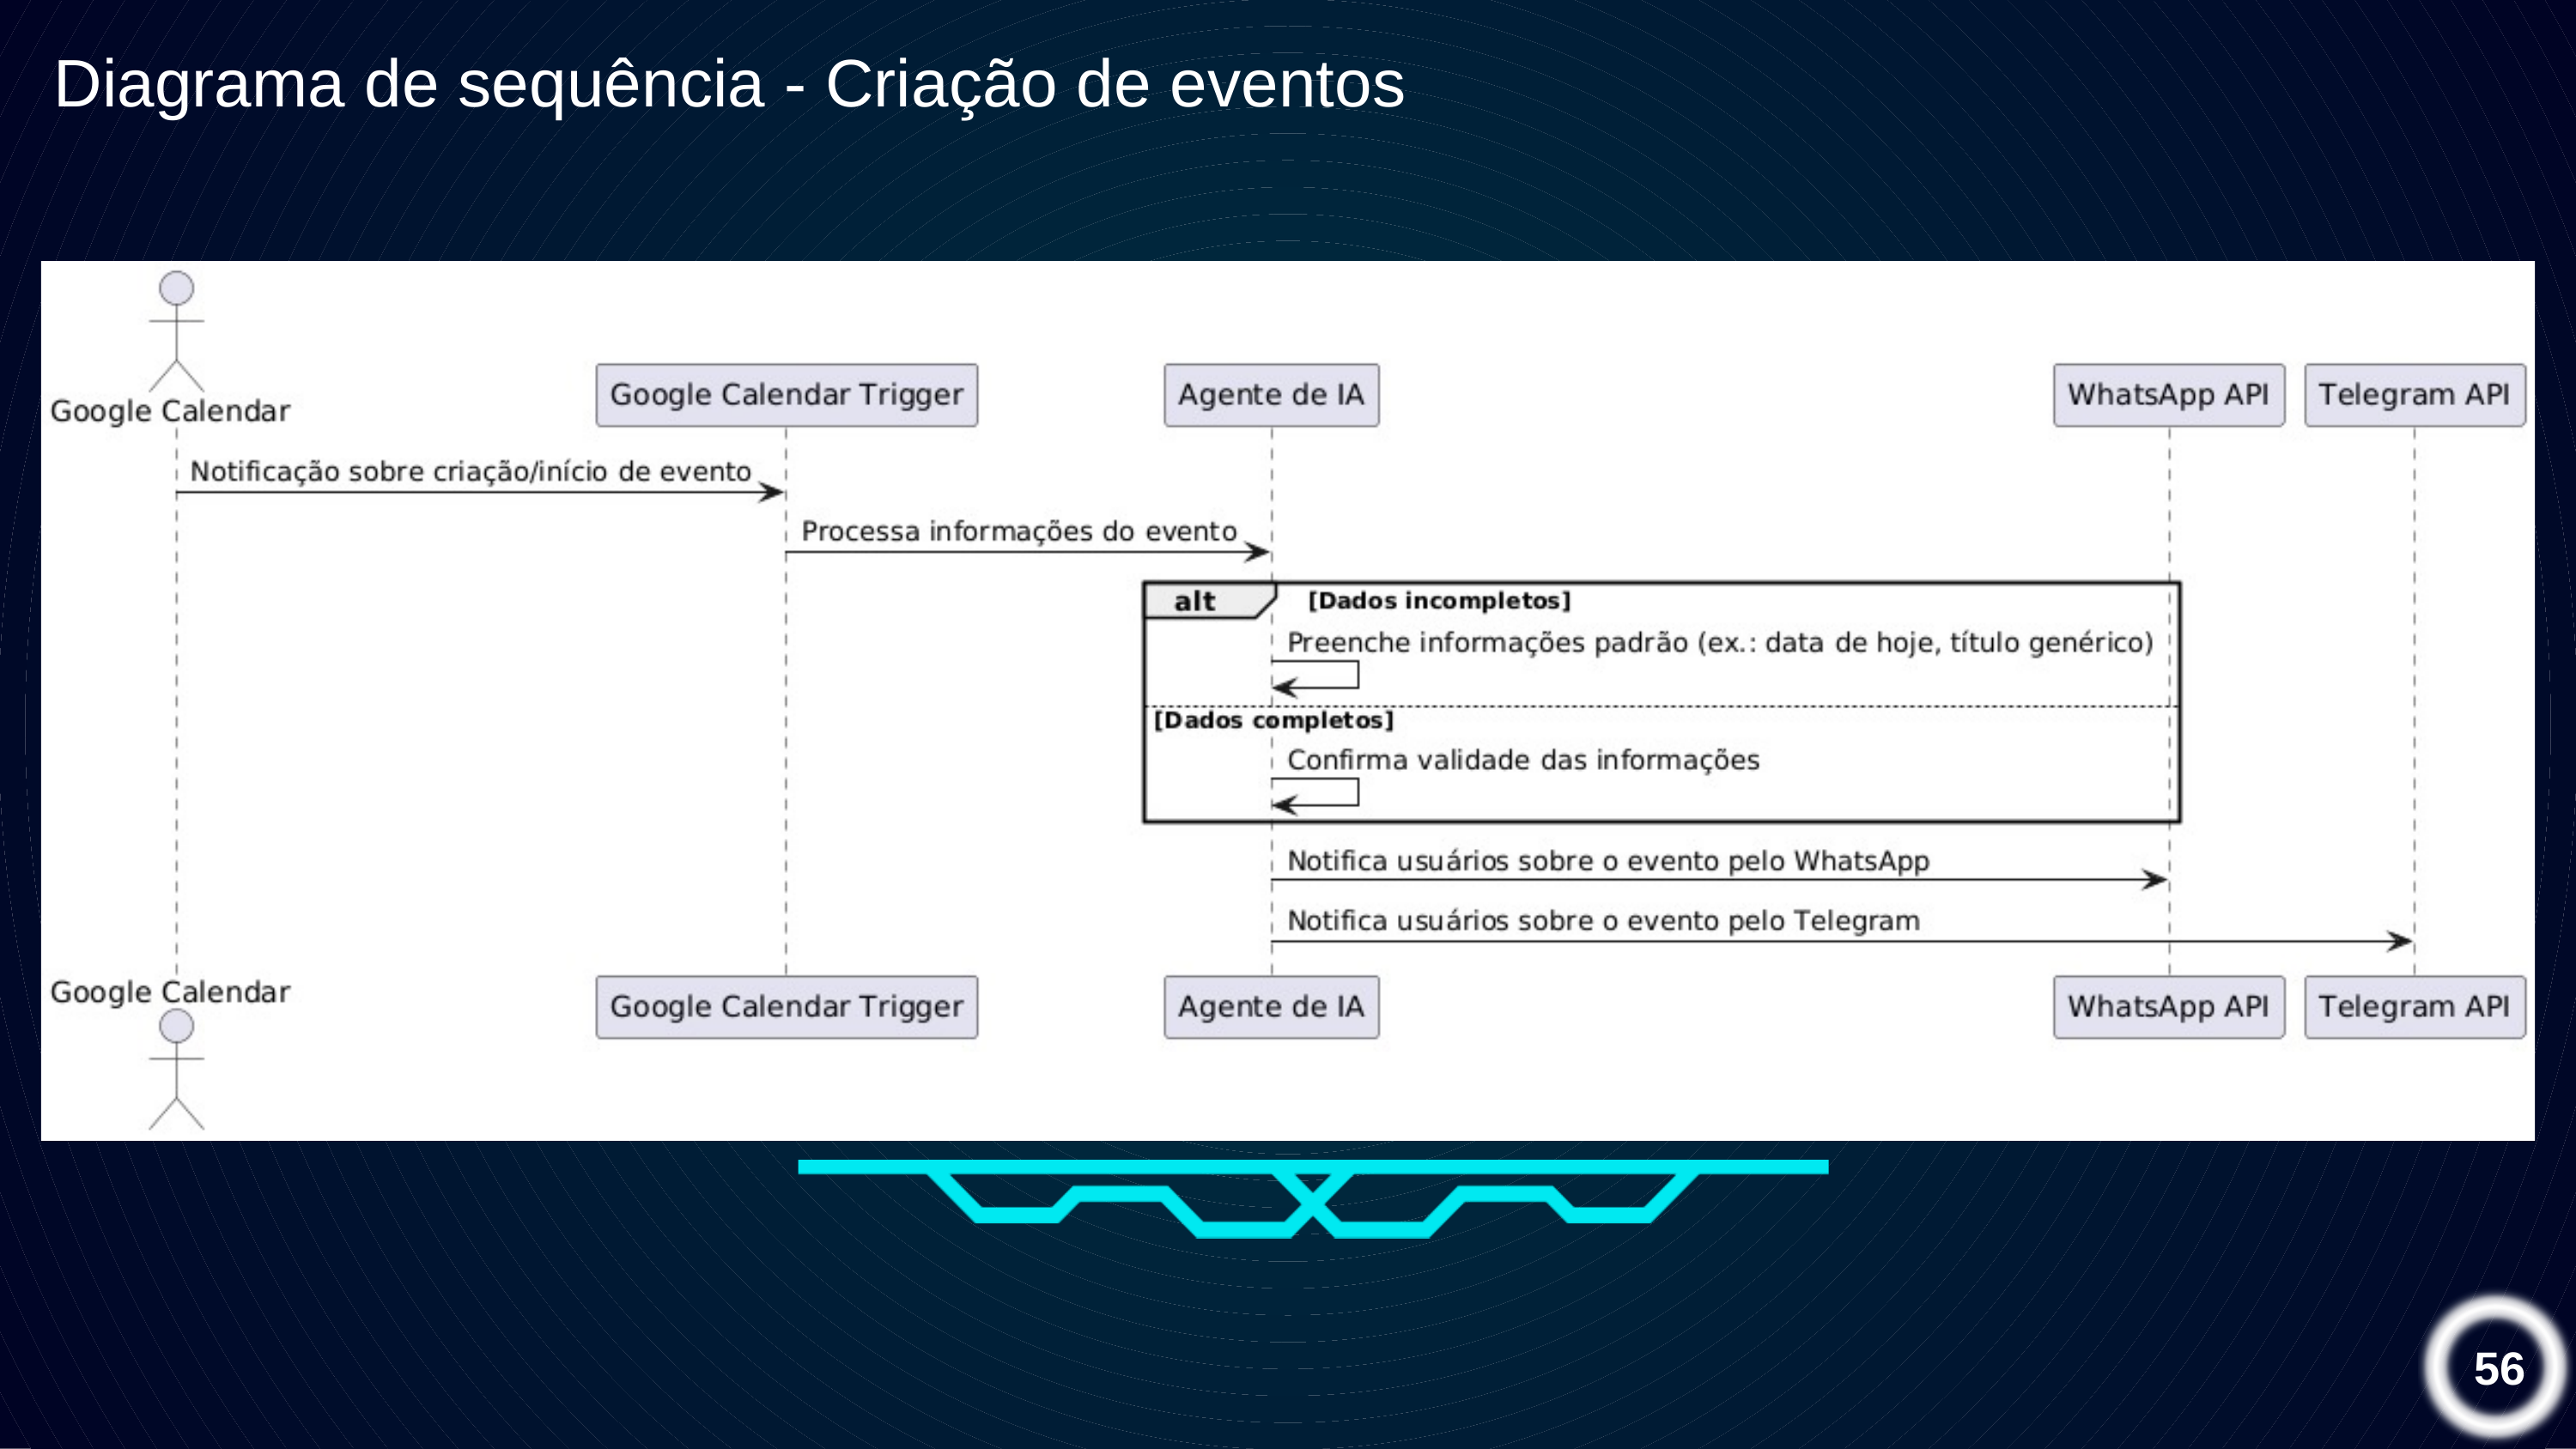

Diagrama de sequência - Criação de eventos

56